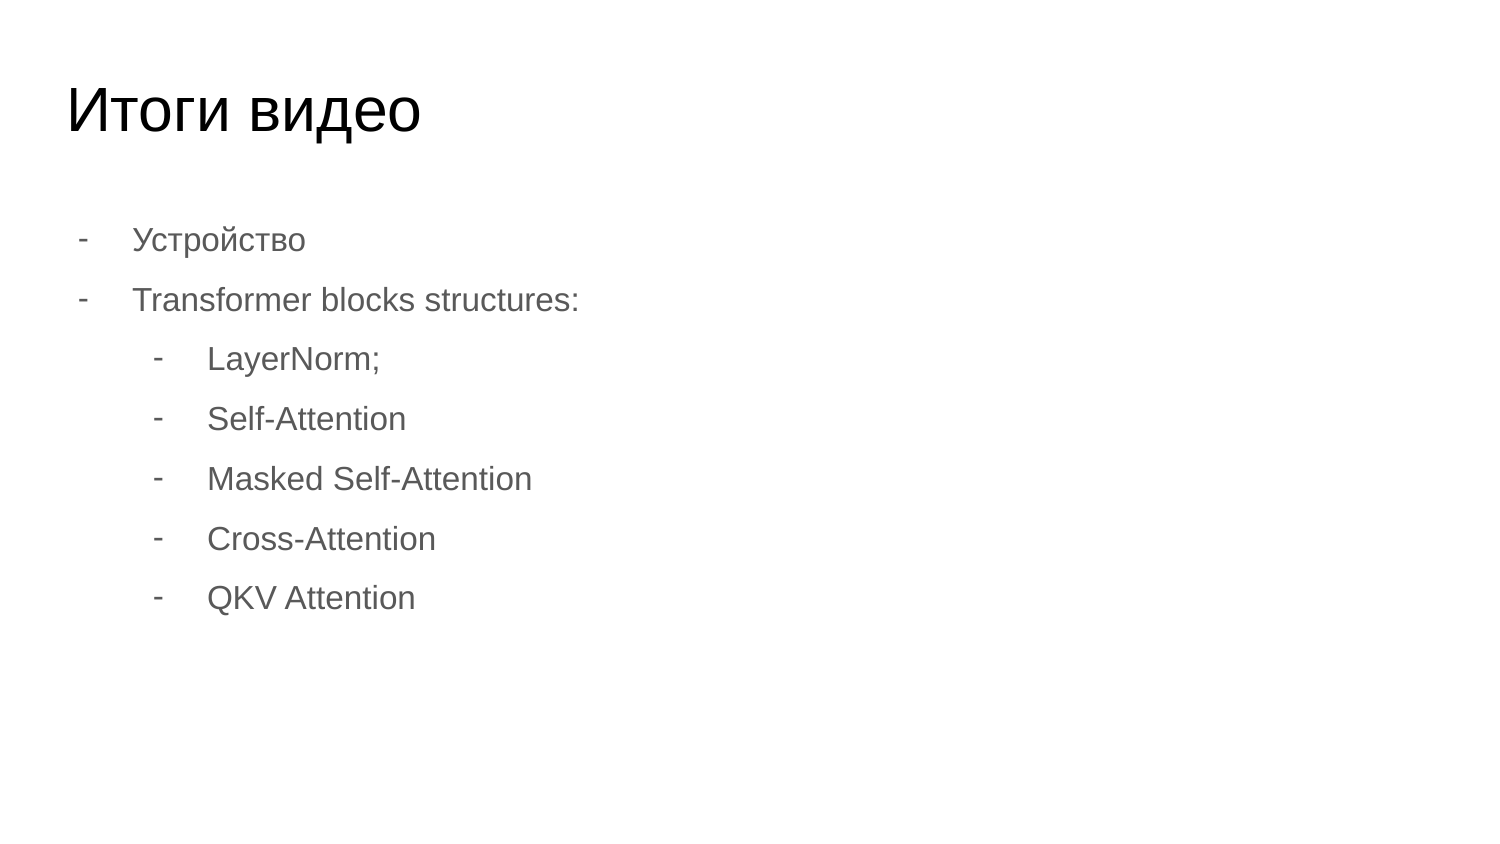

# Итоги видео
Устройство
Transformer blocks structures:
LayerNorm;
Self-Attention
Masked Self-Attention
Cross-Attention
QKV Attention